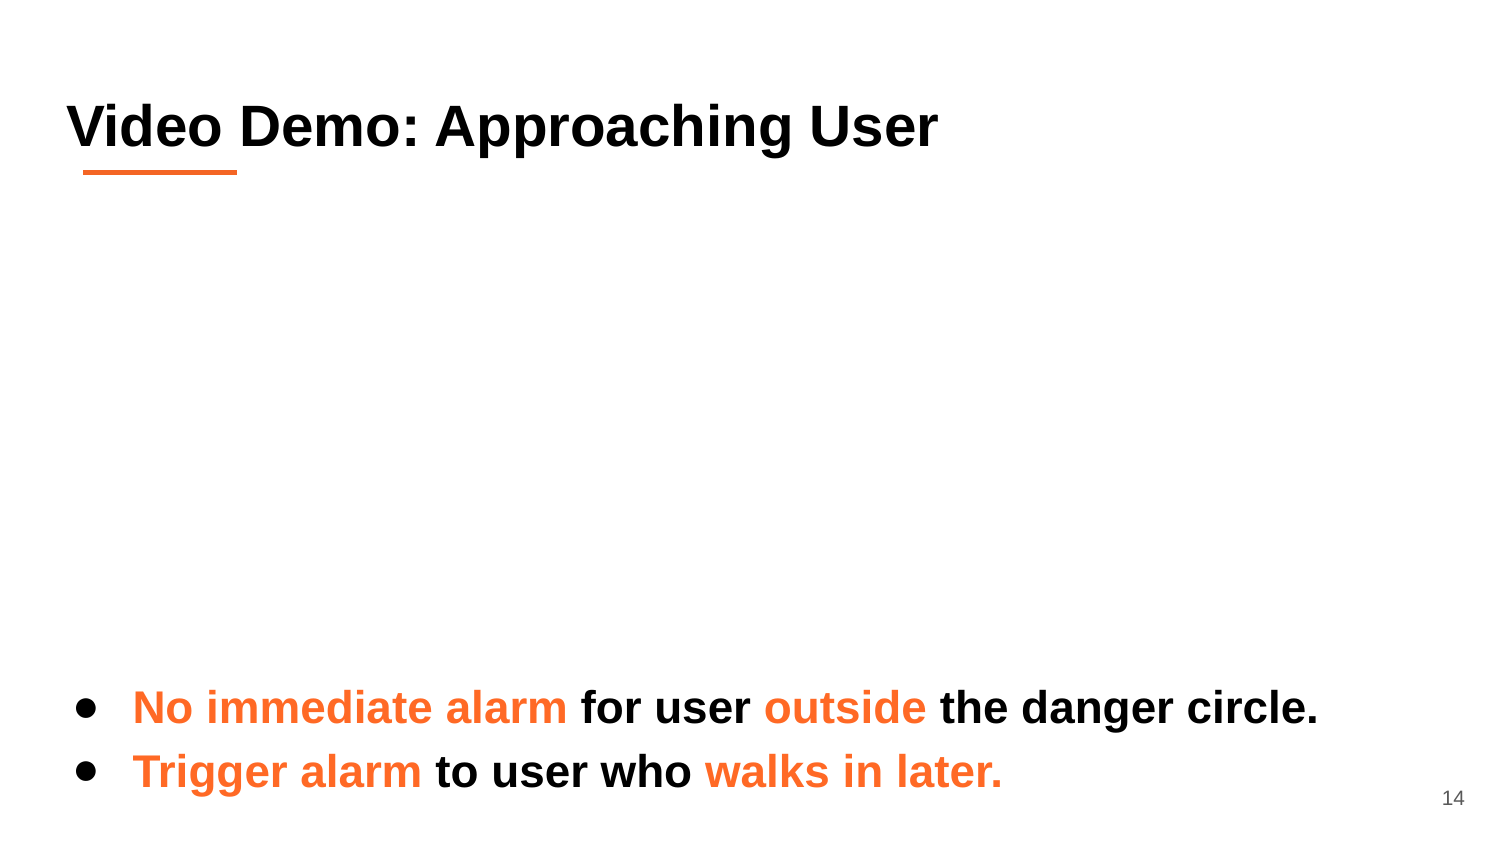

# Video Demo: Approaching User
No immediate alarm for user outside the danger circle.
Trigger alarm to user who walks in later.
14